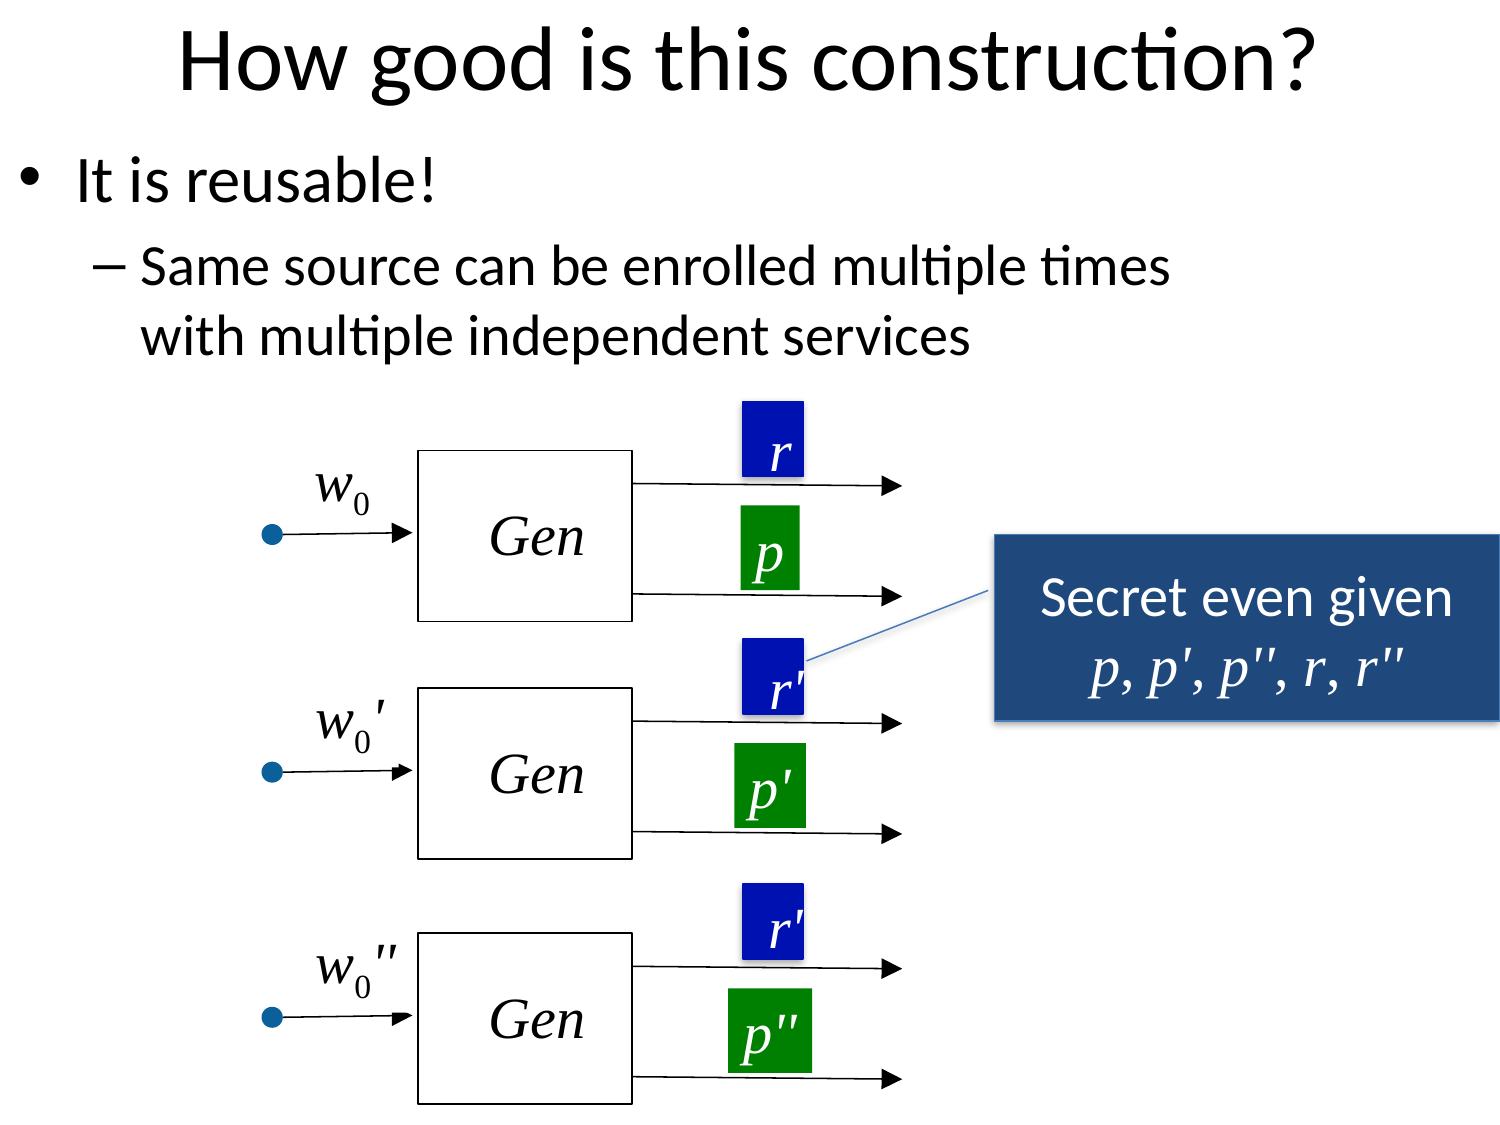

# How good is this construction?
It is reusable!
Same source can be enrolled multiple times
with multiple independent services

r

w0
Gen
p

Secret even given
p, p', p'', r, r''

r'

w0'
Gen
p'

r''

w0''
Gen
p''